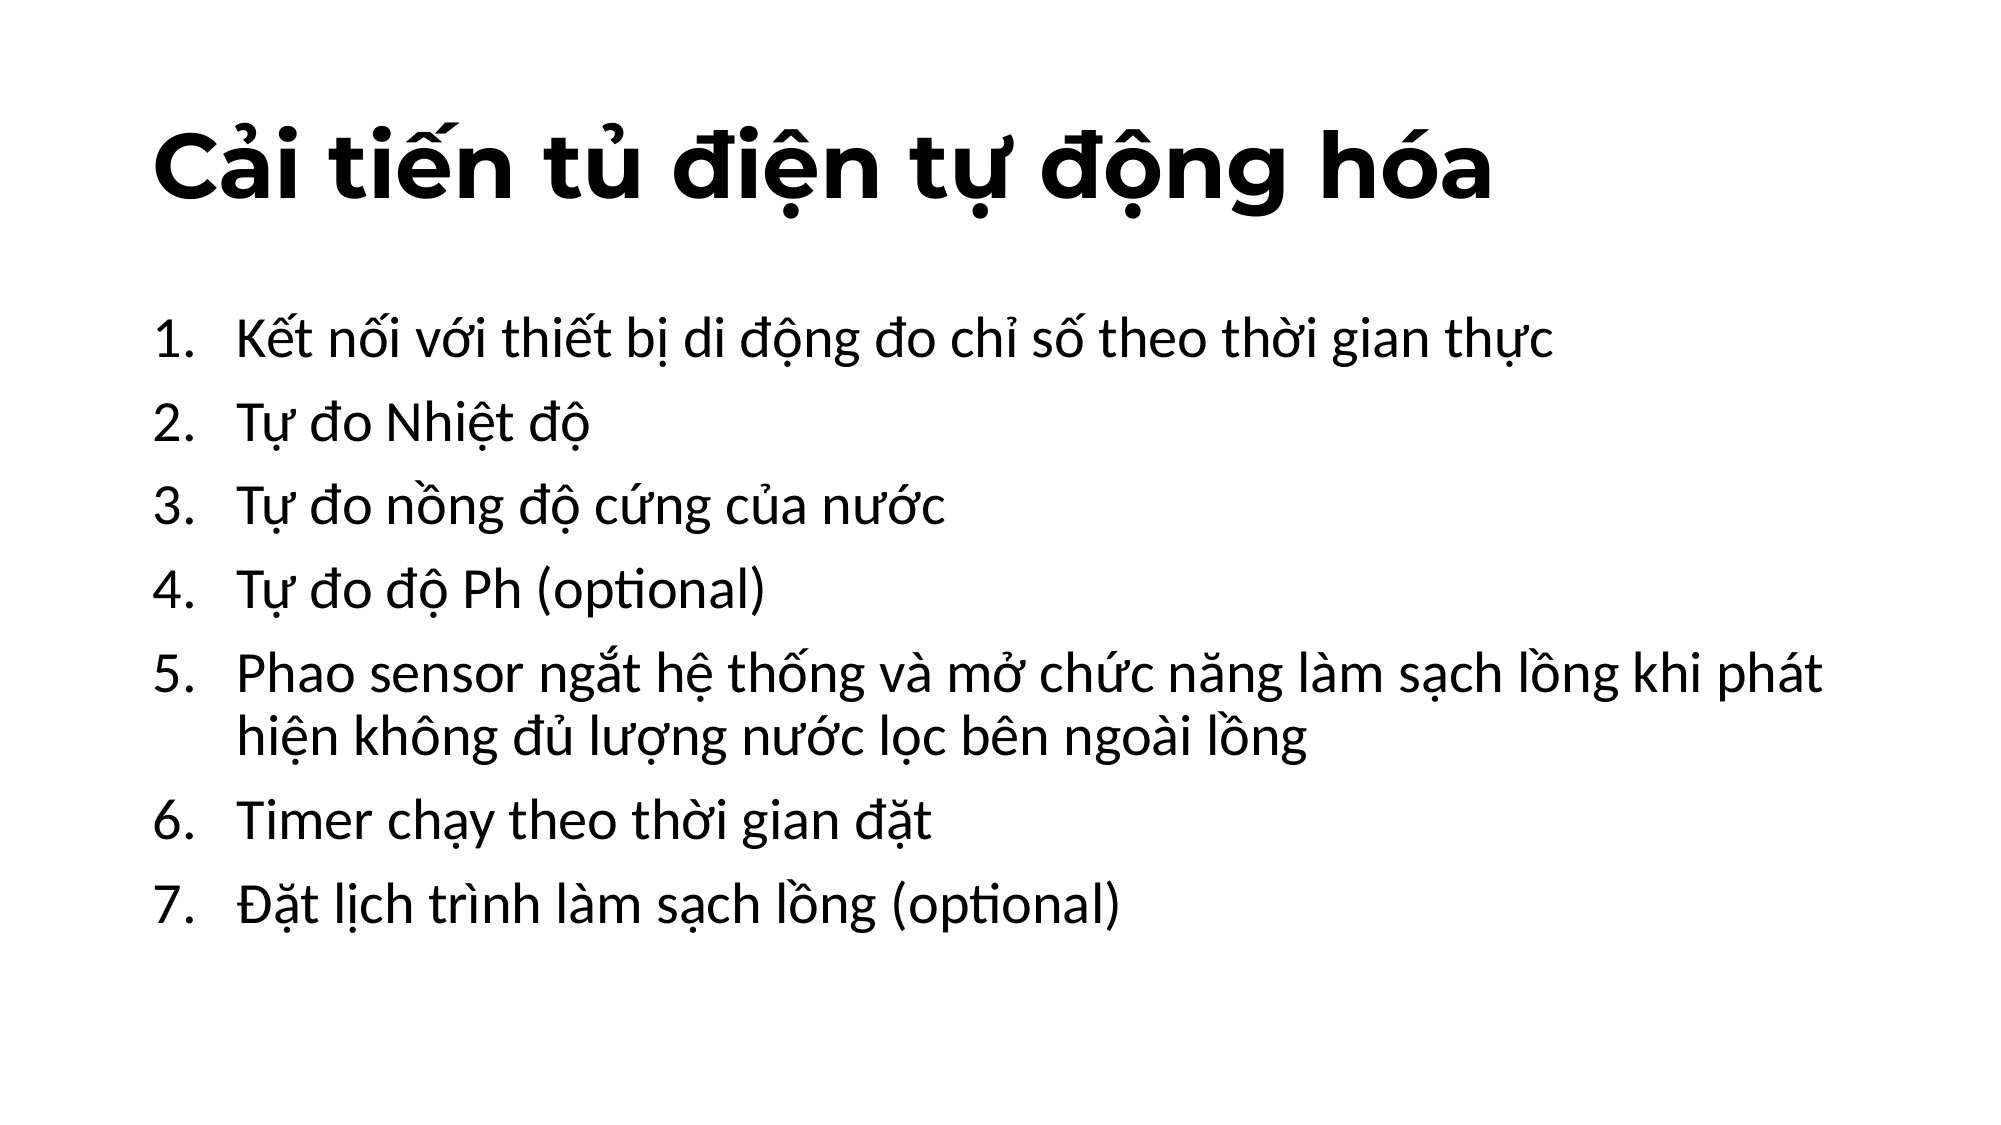

# Cải tiến tủ điện tự động hóa
Kết nối với thiết bị di động đo chỉ số theo thời gian thực
Tự đo Nhiệt độ
Tự đo nồng độ cứng của nước
Tự đo độ Ph (optional)
Phao sensor ngắt hệ thống và mở chức năng làm sạch lồng khi phát hiện không đủ lượng nước lọc bên ngoài lồng
Timer chạy theo thời gian đặt
Đặt lịch trình làm sạch lồng (optional)